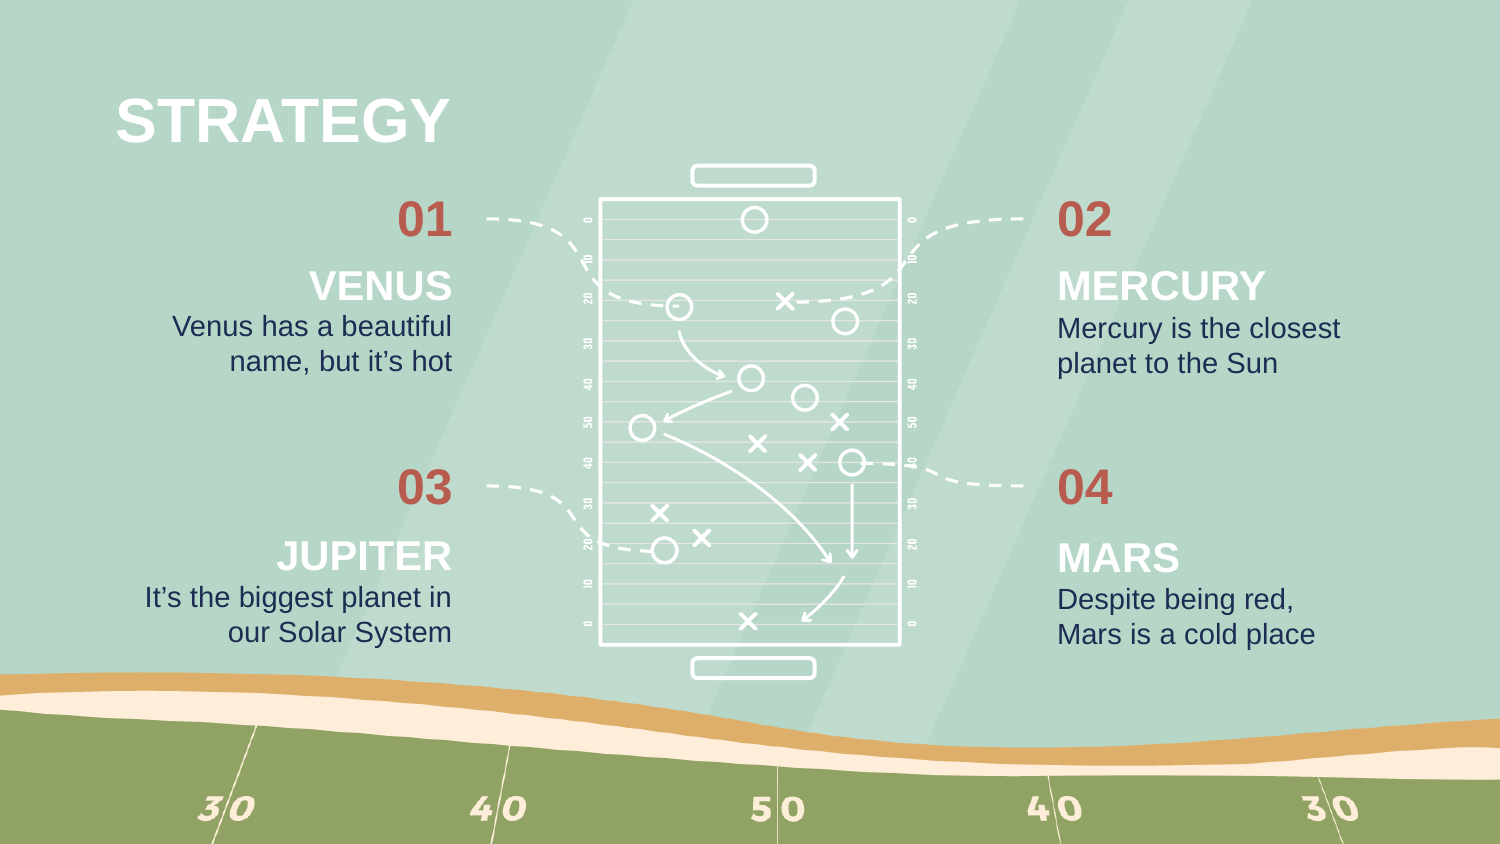

# STRATEGY
01
02
VENUS
MERCURY

Venus has a beautiful name, but it’s hot
Mercury is the closest planet to the Sun
03
04
JUPITER
MARS
It’s the biggest planet in our Solar System
Despite being red, Mars is a cold place